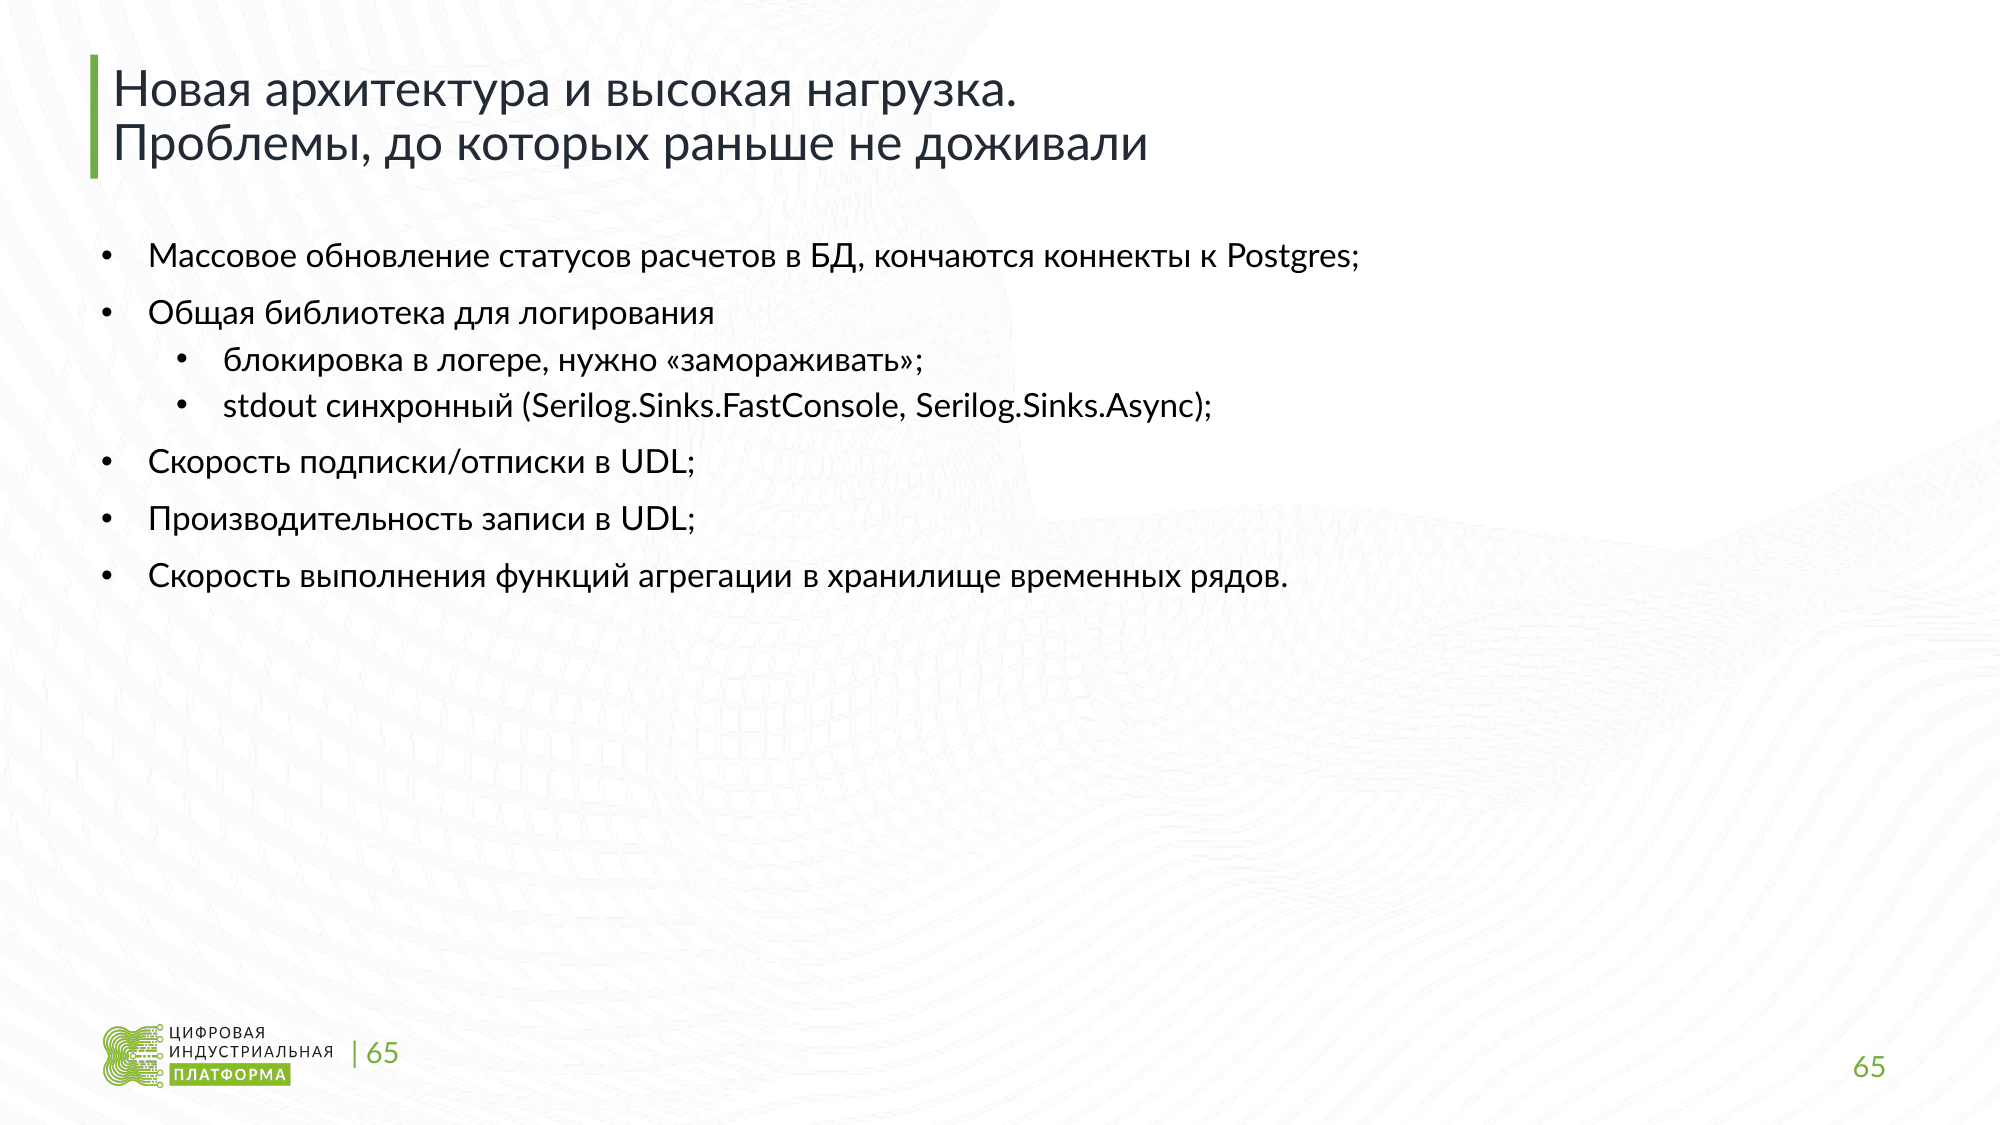

# Новая архитектура и высокая нагрузка. Проблемы, до которых раньше не доживали
Массовое обновление статусов расчетов в БД, кончаются коннекты к Postgres;
Общая библиотека для логирования
блокировка в логере, нужно «замораживать»;
stdout синхронный (Serilog.Sinks.FastConsole, Serilog.Sinks.Async);
Скорость подписки/отписки в UDL;
Производительность записи в UDL;
Скорость выполнения функций агрегации в хранилище временных рядов.